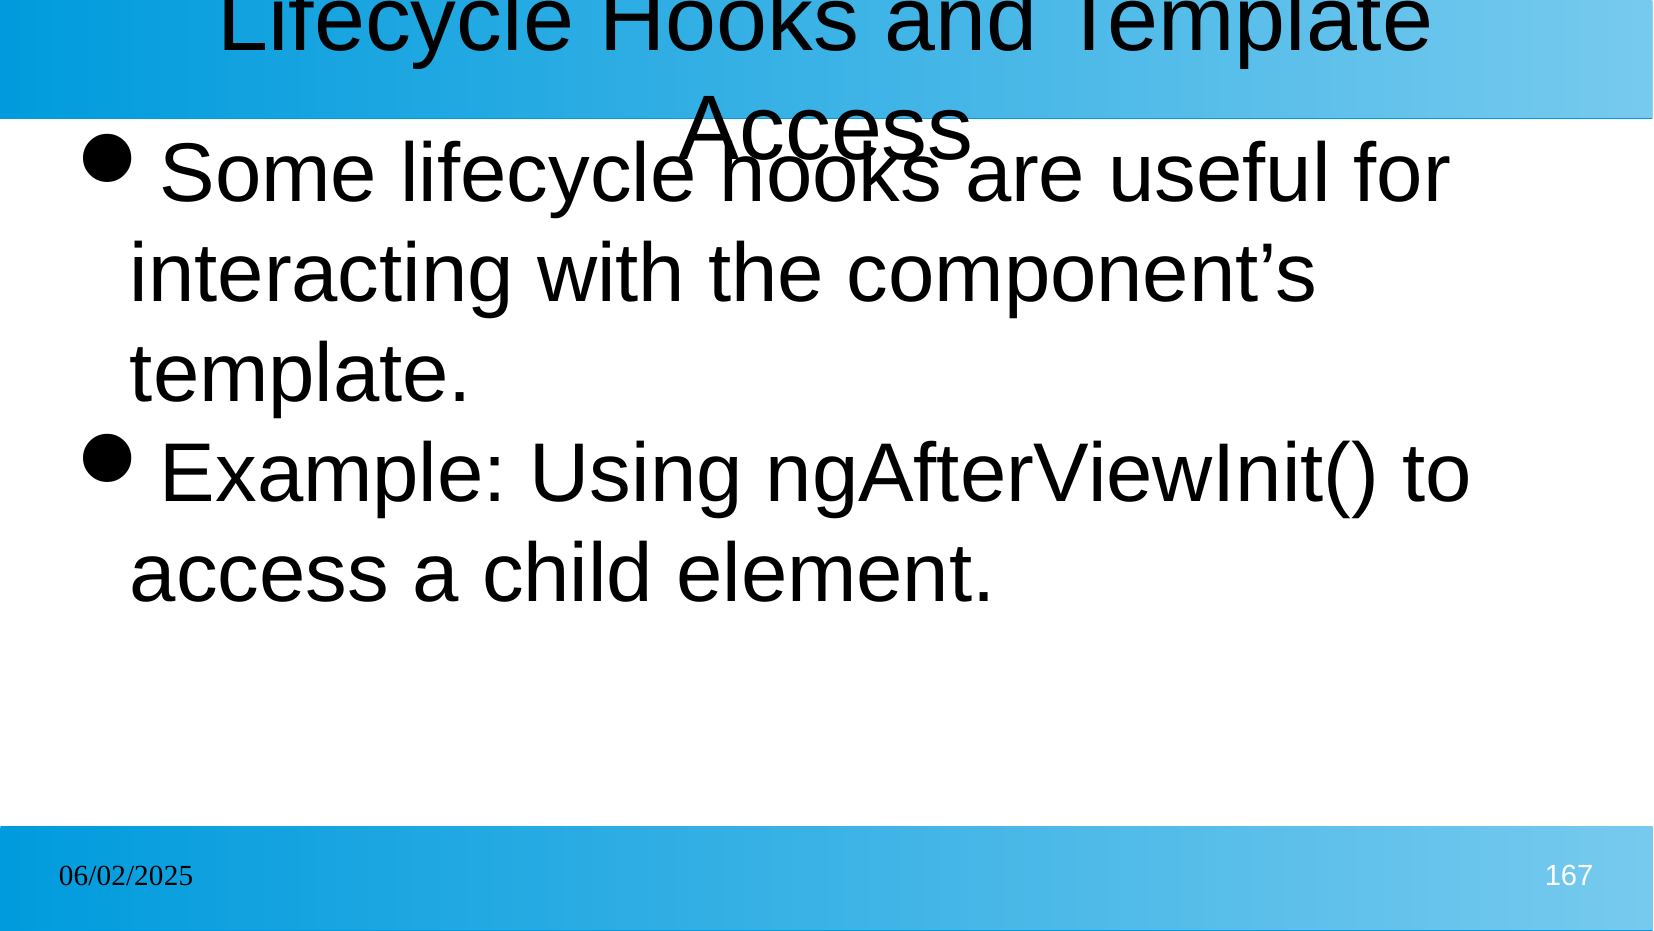

# Lifecycle Hooks and Template Access
Some lifecycle hooks are useful for interacting with the component’s template.
Example: Using ngAfterViewInit() to access a child element.
06/02/2025
167